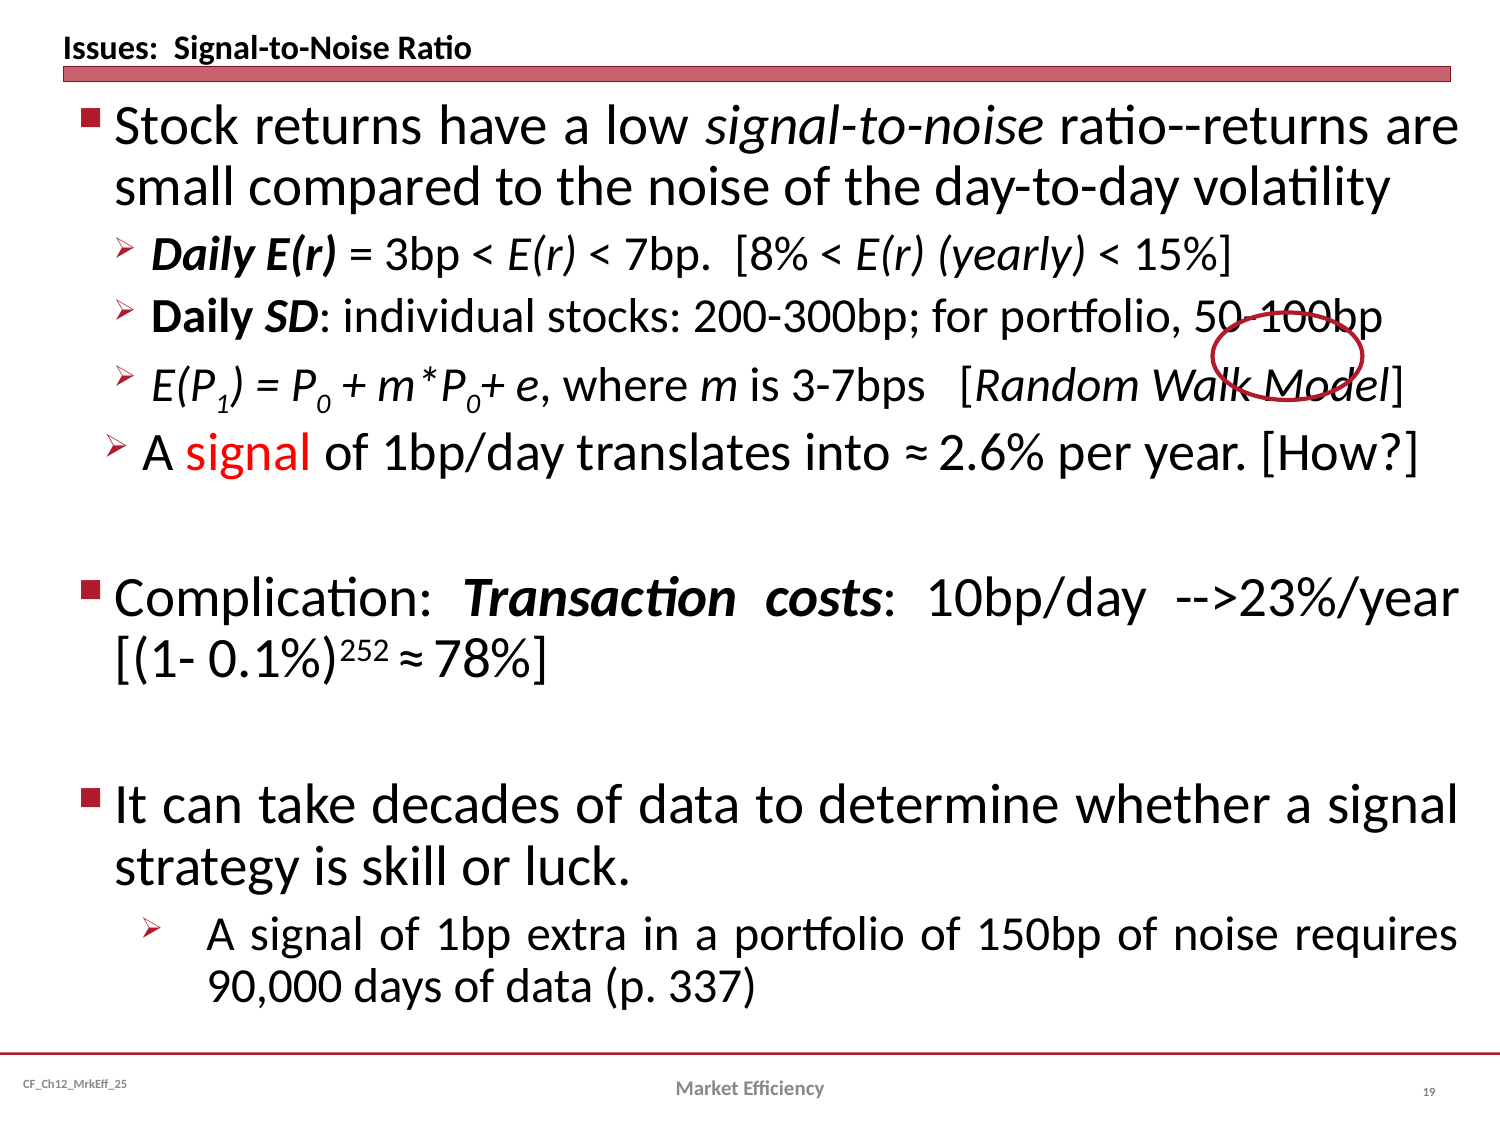

# Issues:  Signal-to-Noise Ratio
Stock returns have a low signal-to-noise ratio--returns are small compared to the noise of the day-to-day volatility
Daily E(r) = 3bp < E(r) < 7bp.  [8% < E(r) (yearly) < 15%]
Daily SD: individual stocks: 200-300bp; for portfolio, 50-100bp
E(P1) = P0 + m*P0+ e, where m is 3-7bps   [Random Walk Model]
A signal of 1bp/day translates into ≈ 2.6% per year. [How?]

Complication: Transaction costs: 10bp/day -->23%/year [(1- 0.1%)252 ≈ 78%]

It can take decades of data to determine whether a signal strategy is skill or luck.
A signal of 1bp extra in a portfolio of 150bp of noise requires 90,000 days of data (p. 337)

Market Efficiency
19